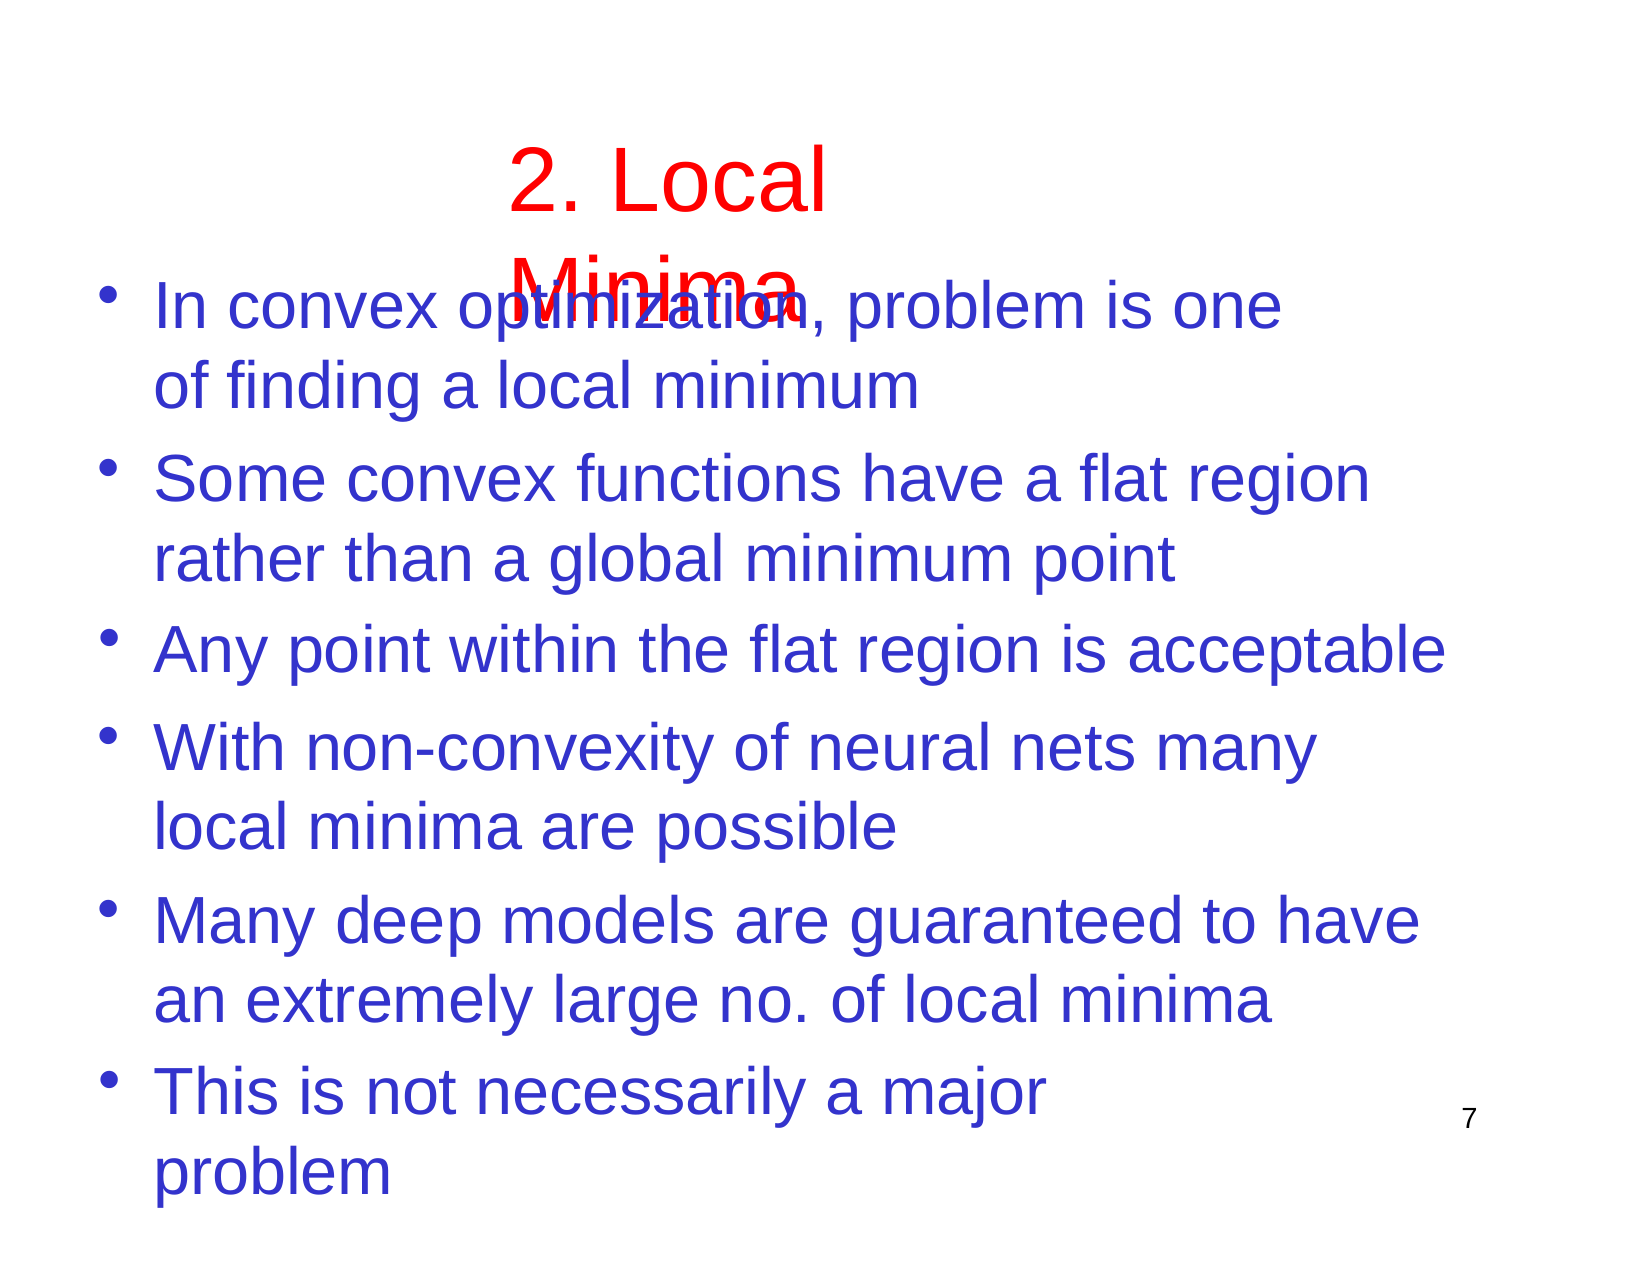

# 2. Local Minima
In convex optimization, problem is one of finding a local minimum
Some convex functions have a flat region rather than a global minimum point
Any point within the flat region is acceptable
With non-convexity of neural nets many local minima are possible
Many deep models are guaranteed to have an extremely large no. of local minima
This is not necessarily a major problem
7